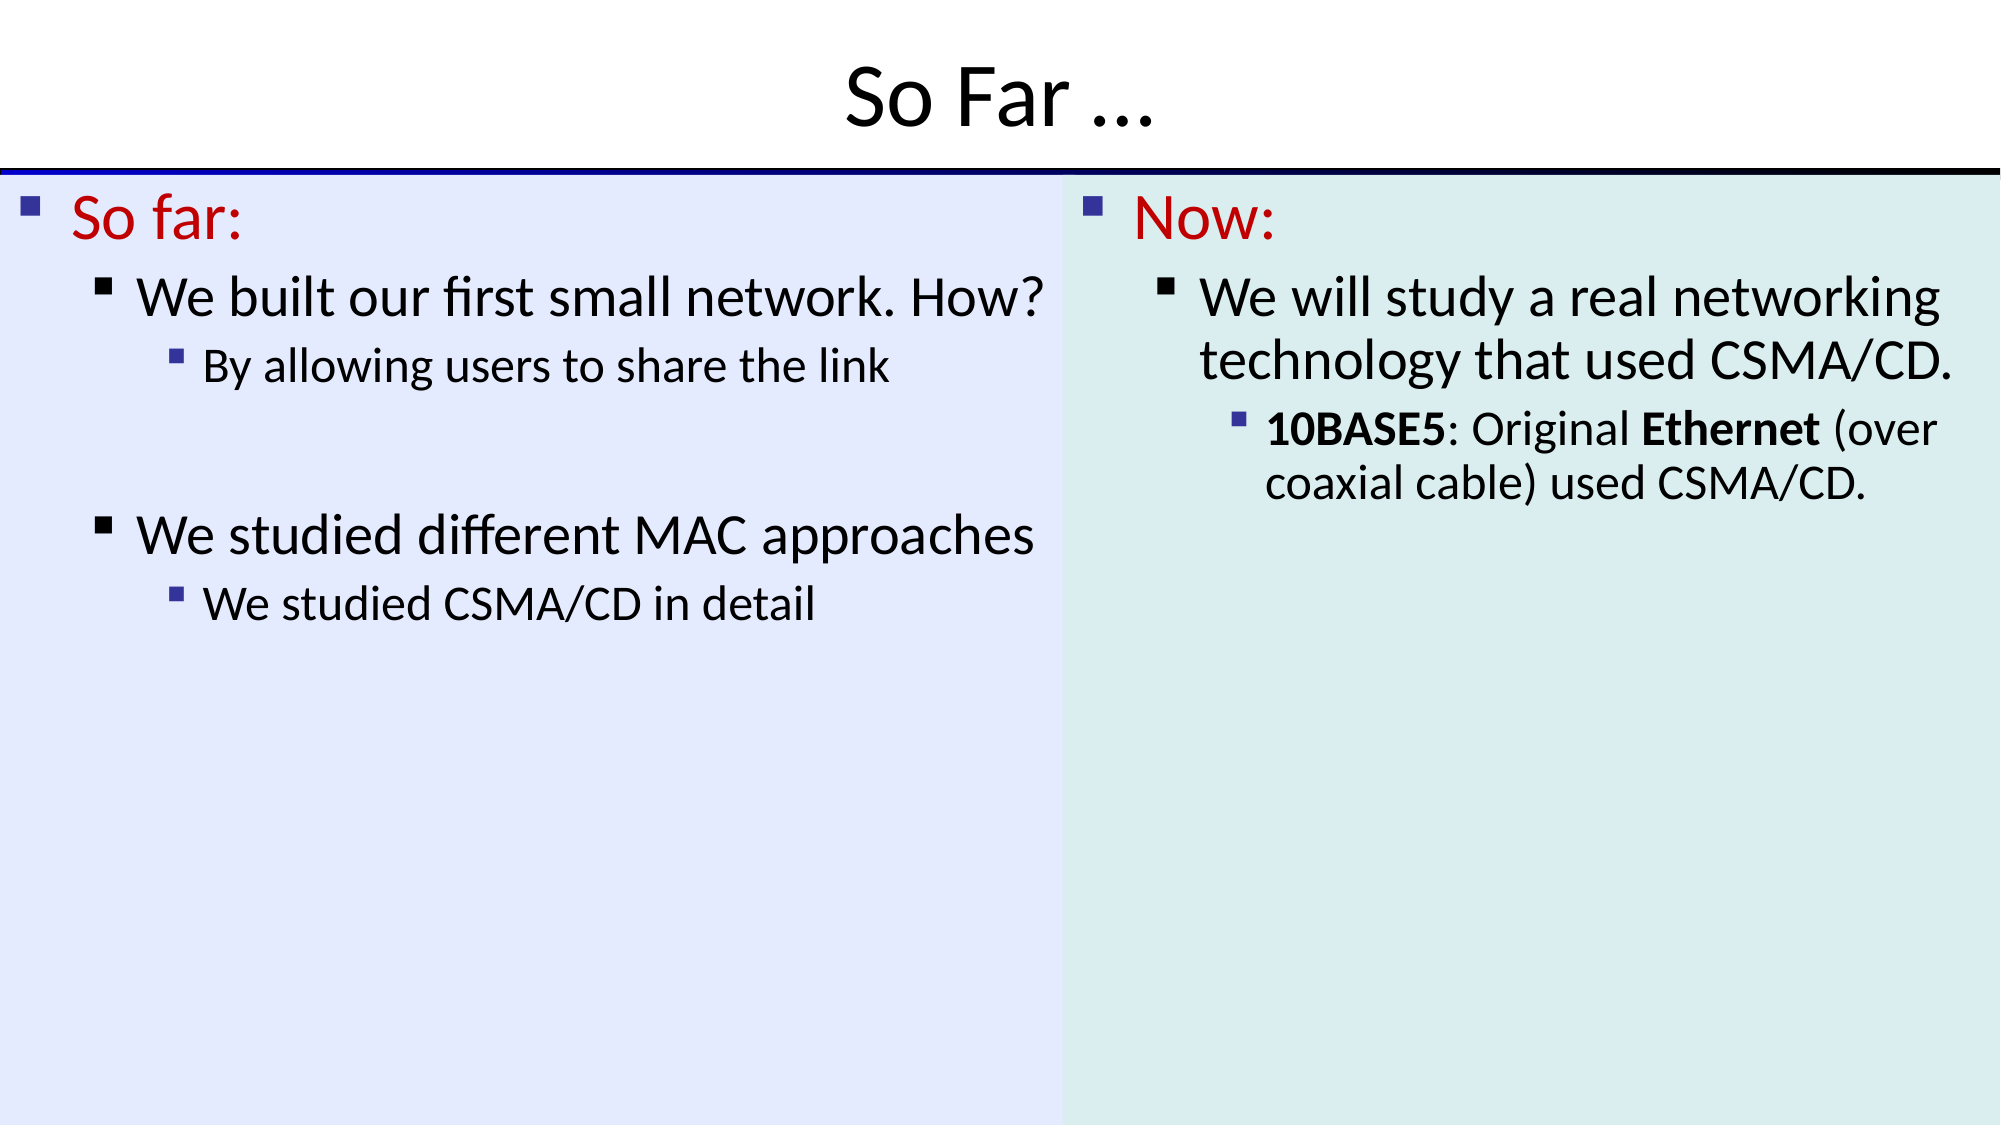

# So Far …
So far:
We built our first small network. How?
By allowing users to share the link

We studied different MAC approaches
We studied CSMA/CD in detail

Now:
We will study a real networking technology that used CSMA/CD.
10BASE5: Original Ethernet (over coaxial cable) used CSMA/CD.